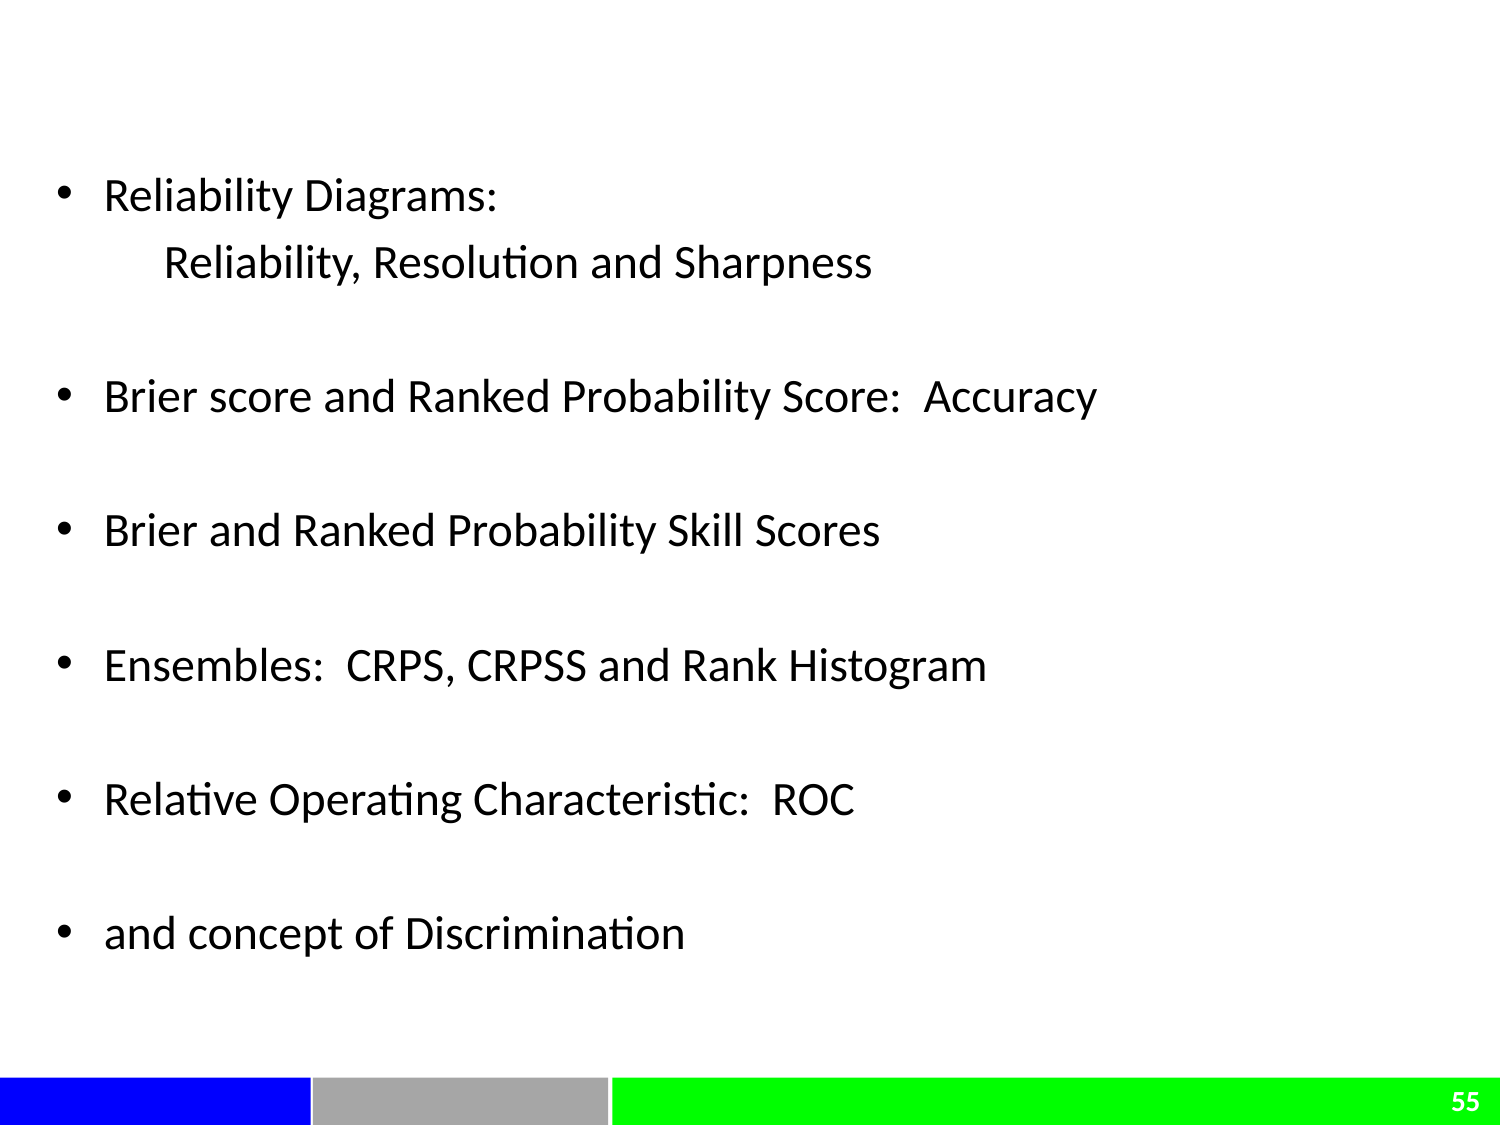

Reliability Diagrams:
	Reliability, Resolution and Sharpness

Brier score and Ranked Probability Score:  Accuracy

Brier and Ranked Probability Skill Scores

Ensembles:  CRPS, CRPSS and Rank Histogram

Relative Operating Characteristic:  ROC

and concept of Discrimination